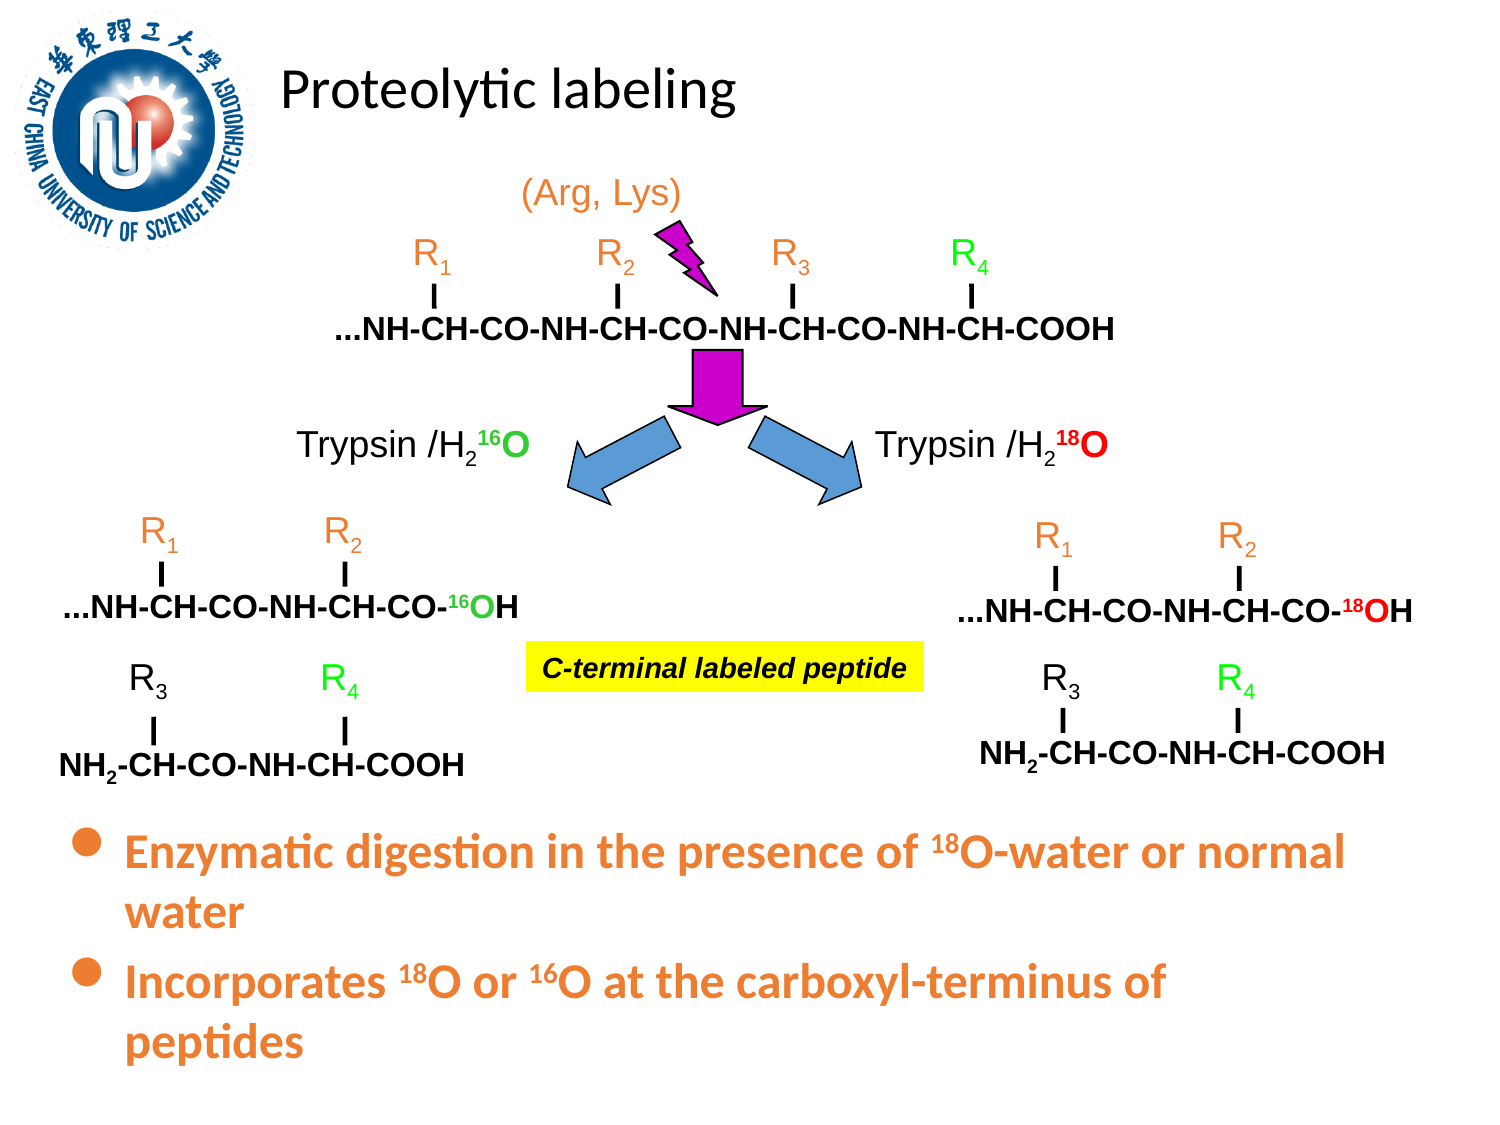

Proteolytic labeling
(Arg, Lys)
R1

R2

R3

R4

...NH-CH-CO-NH-CH-CO-NH-CH-CO-NH-CH-COOH

Trypsin /H216O
Trypsin /H218O

R1

R2

...NH-CH-CO-NH-CH-CO-16OH
R3

R4

NH2-CH-CO-NH-CH-COOH
R1

R2

...NH-CH-CO-NH-CH-CO-18OH
R3

R4

NH2-CH-CO-NH-CH-COOH
C-terminal labeled peptide
Enzymatic digestion in the presence of 18O-water or normal water
Incorporates 18O or 16O at the carboxyl-terminus of peptides